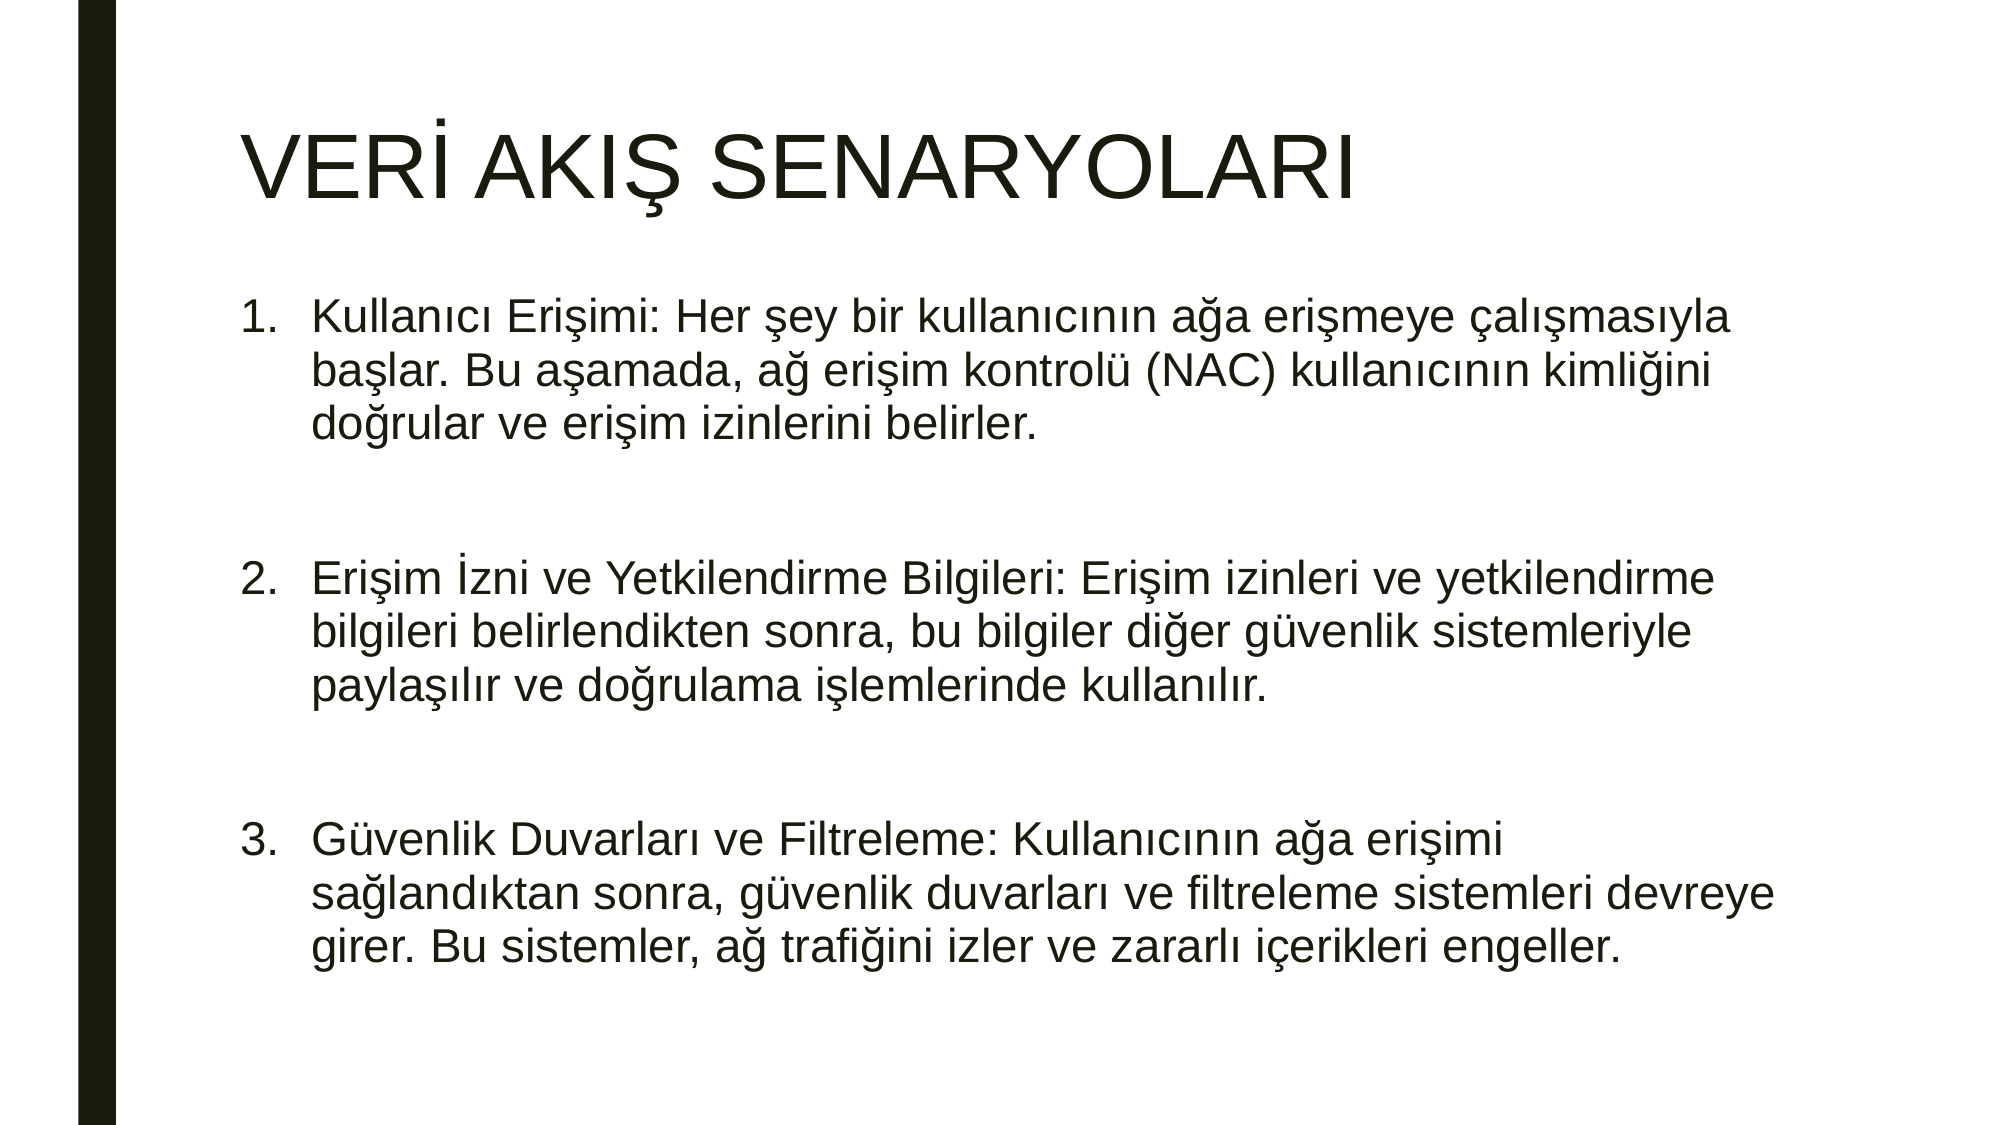

# VERİ AKIŞ SENARYOLARI
Kullanıcı Erişimi: Her şey bir kullanıcının ağa erişmeye çalışmasıyla başlar. Bu aşamada, ağ erişim kontrolü (NAC) kullanıcının kimliğini doğrular ve erişim izinlerini belirler.

Erişim İzni ve Yetkilendirme Bilgileri: Erişim izinleri ve yetkilendirme bilgileri belirlendikten sonra, bu bilgiler diğer güvenlik sistemleriyle paylaşılır ve doğrulama işlemlerinde kullanılır.

Güvenlik Duvarları ve Filtreleme: Kullanıcının ağa erişimi sağlandıktan sonra, güvenlik duvarları ve filtreleme sistemleri devreye girer. Bu sistemler, ağ trafiğini izler ve zararlı içerikleri engeller.